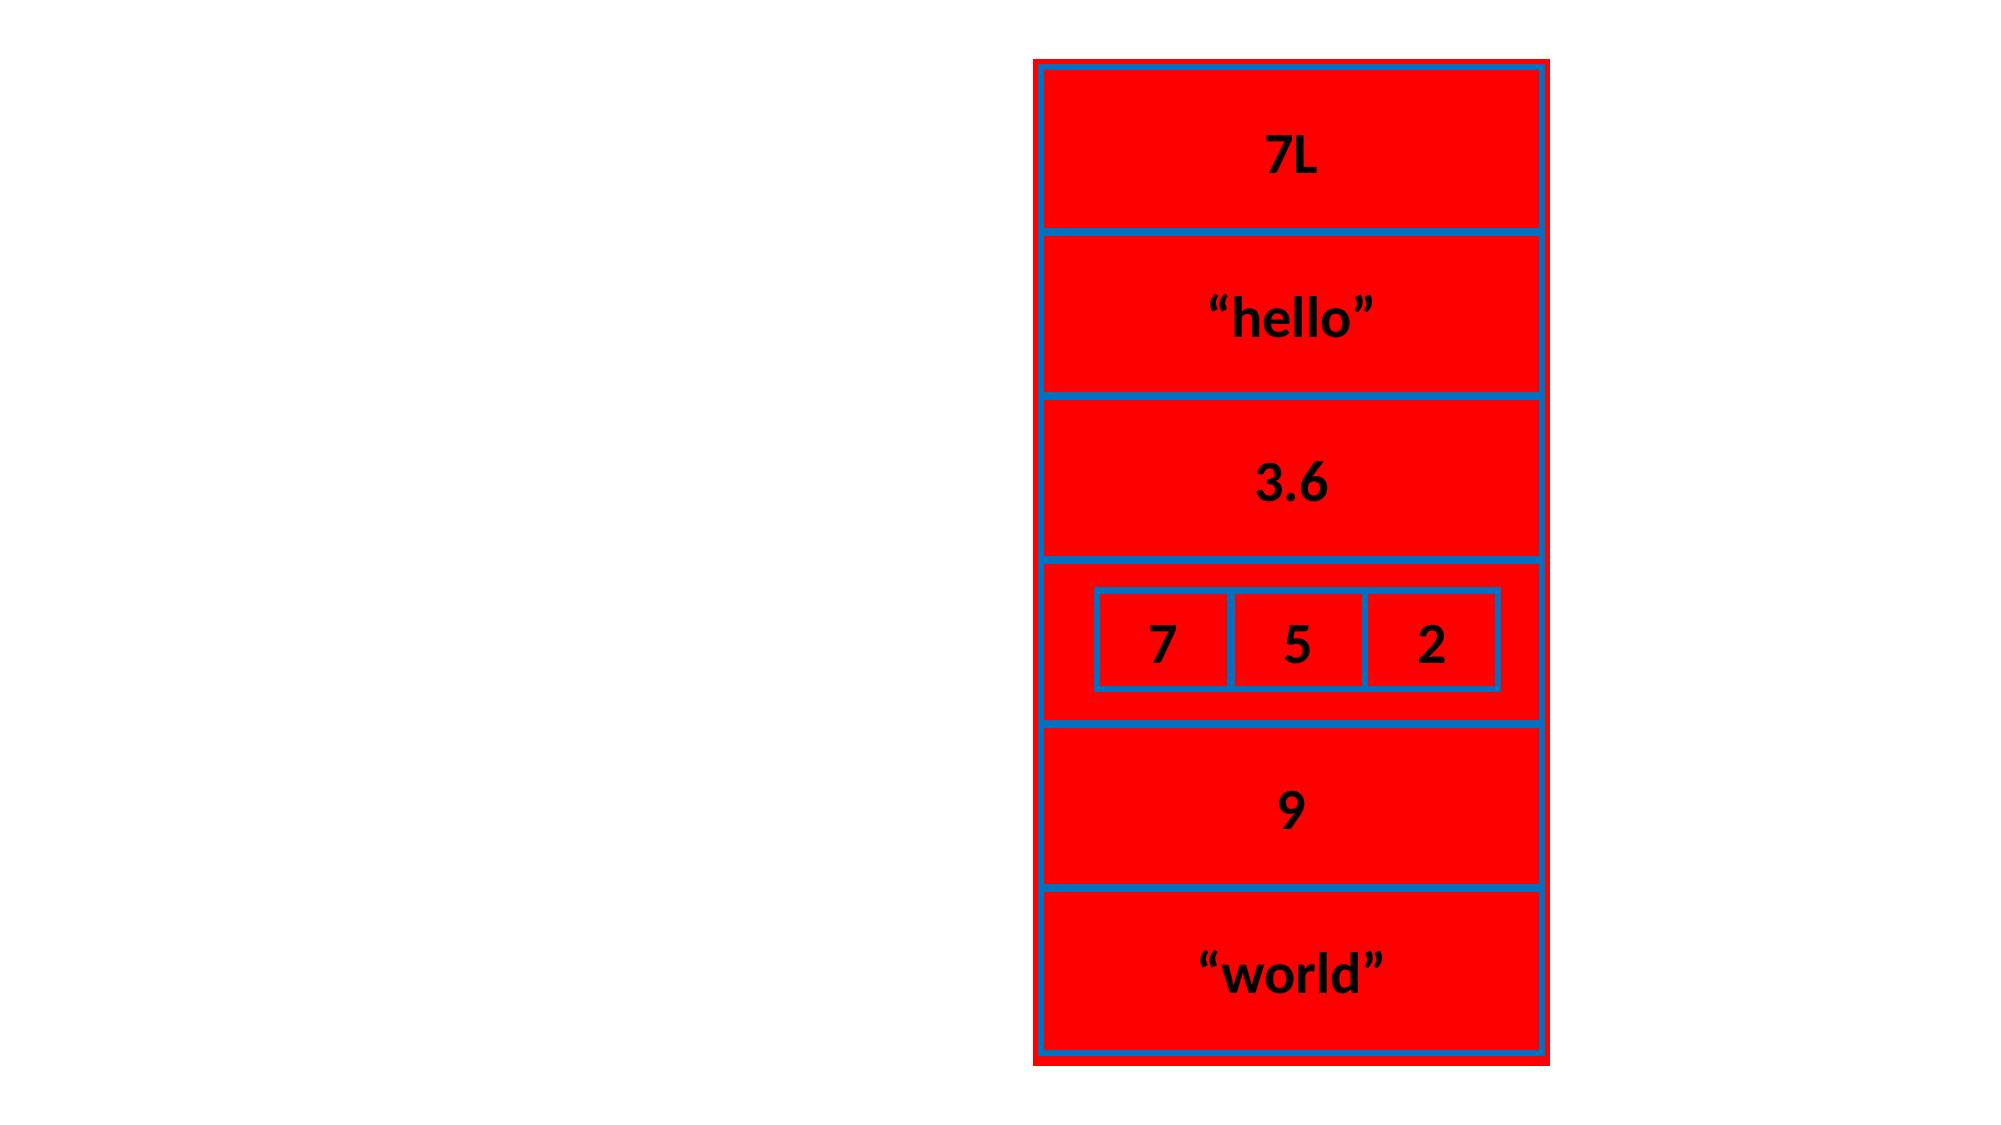

7L
“hello”
3.6

9
“world”
7
5
2